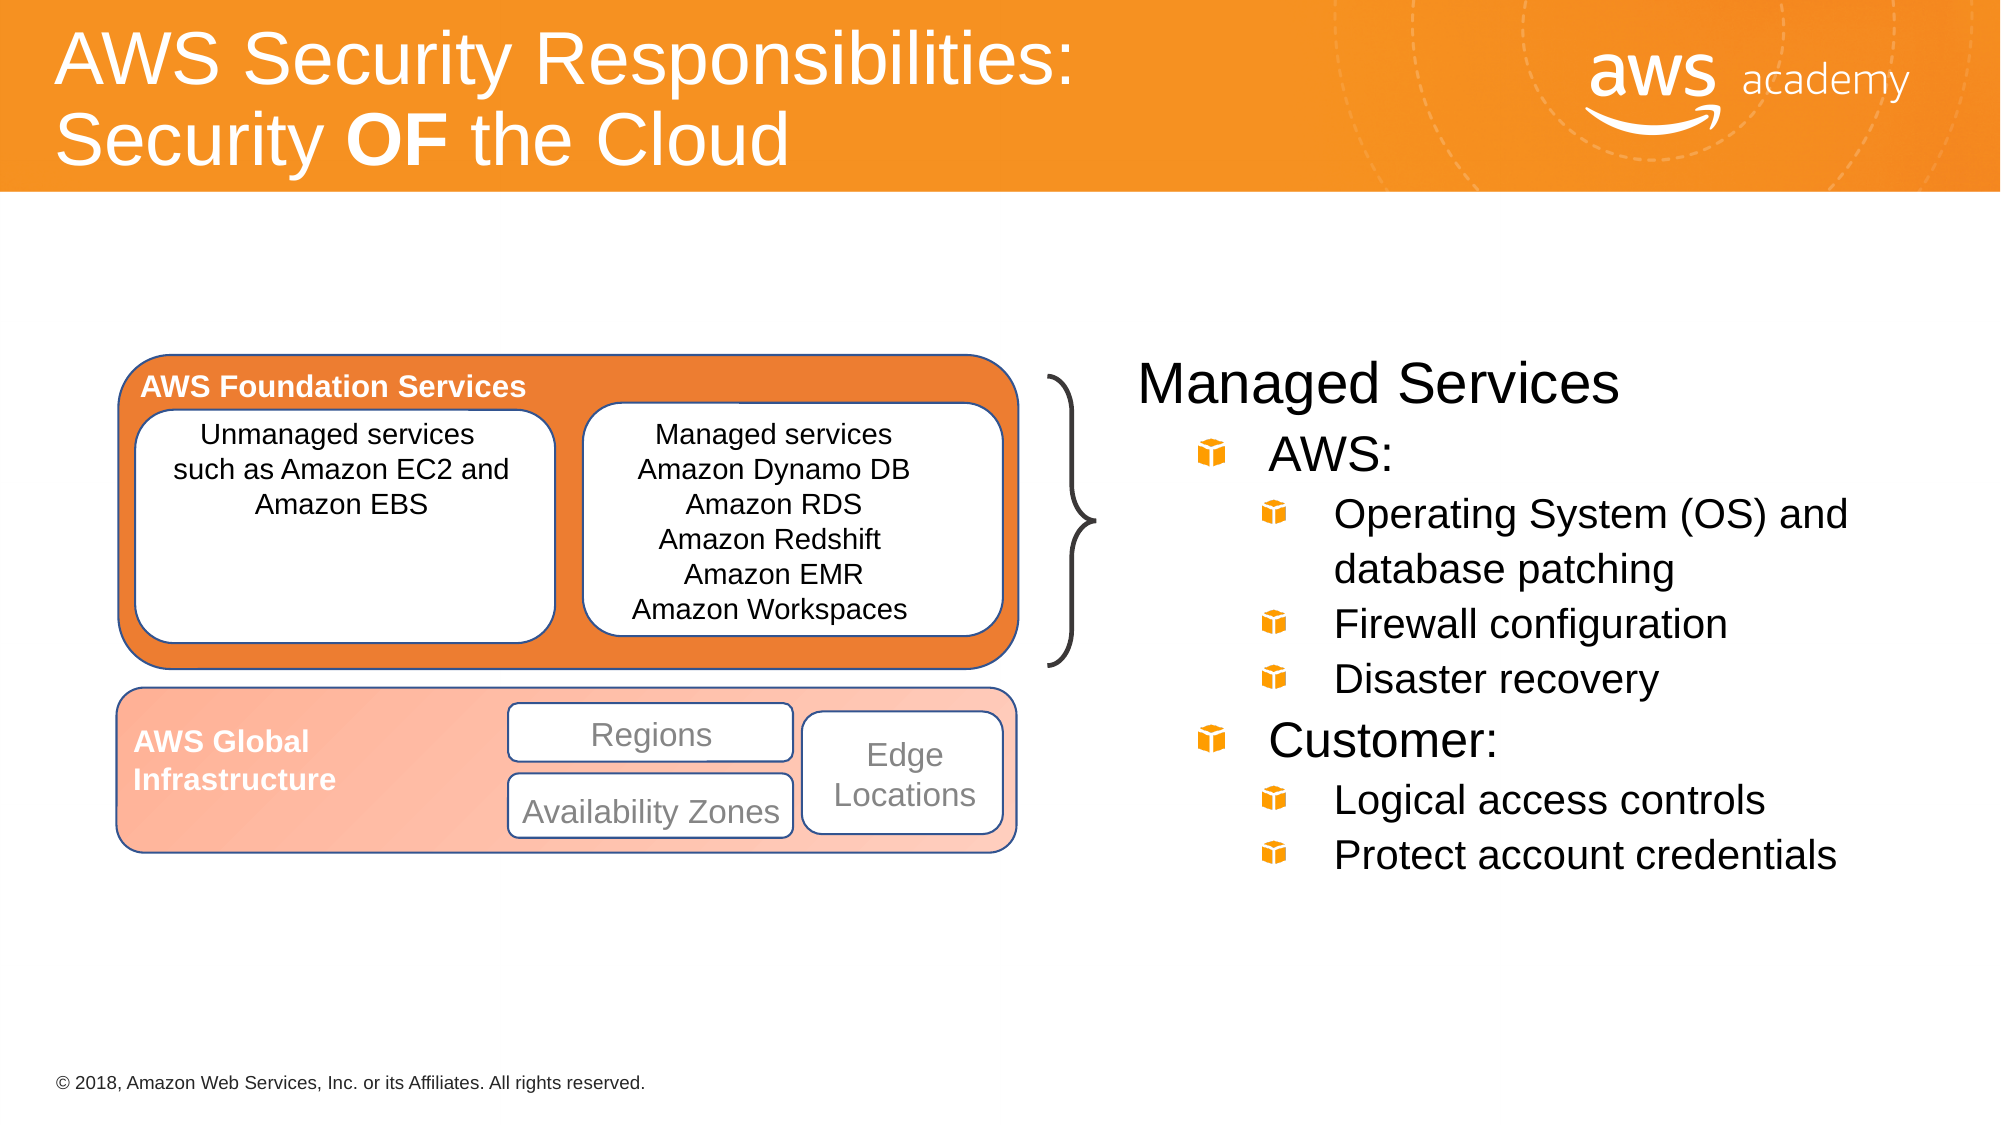

# AWS Security Responsibilities: Security OF the Cloud
Managed Services
AWS:
Operating System (OS) and database patching
Firewall configuration
Disaster recovery
Customer:
Logical access controls
Protect account credentials

AWS Foundation Services

Unmanaged services
such as Amazon EC2 and Amazon EBS
Managed services
Amazon Dynamo DB
Amazon RDS
Amazon Redshift
Amazon EMR
Amazon Workspaces

Regions

AWS Global Infrastructure
Edge
Locations

Availability Zones